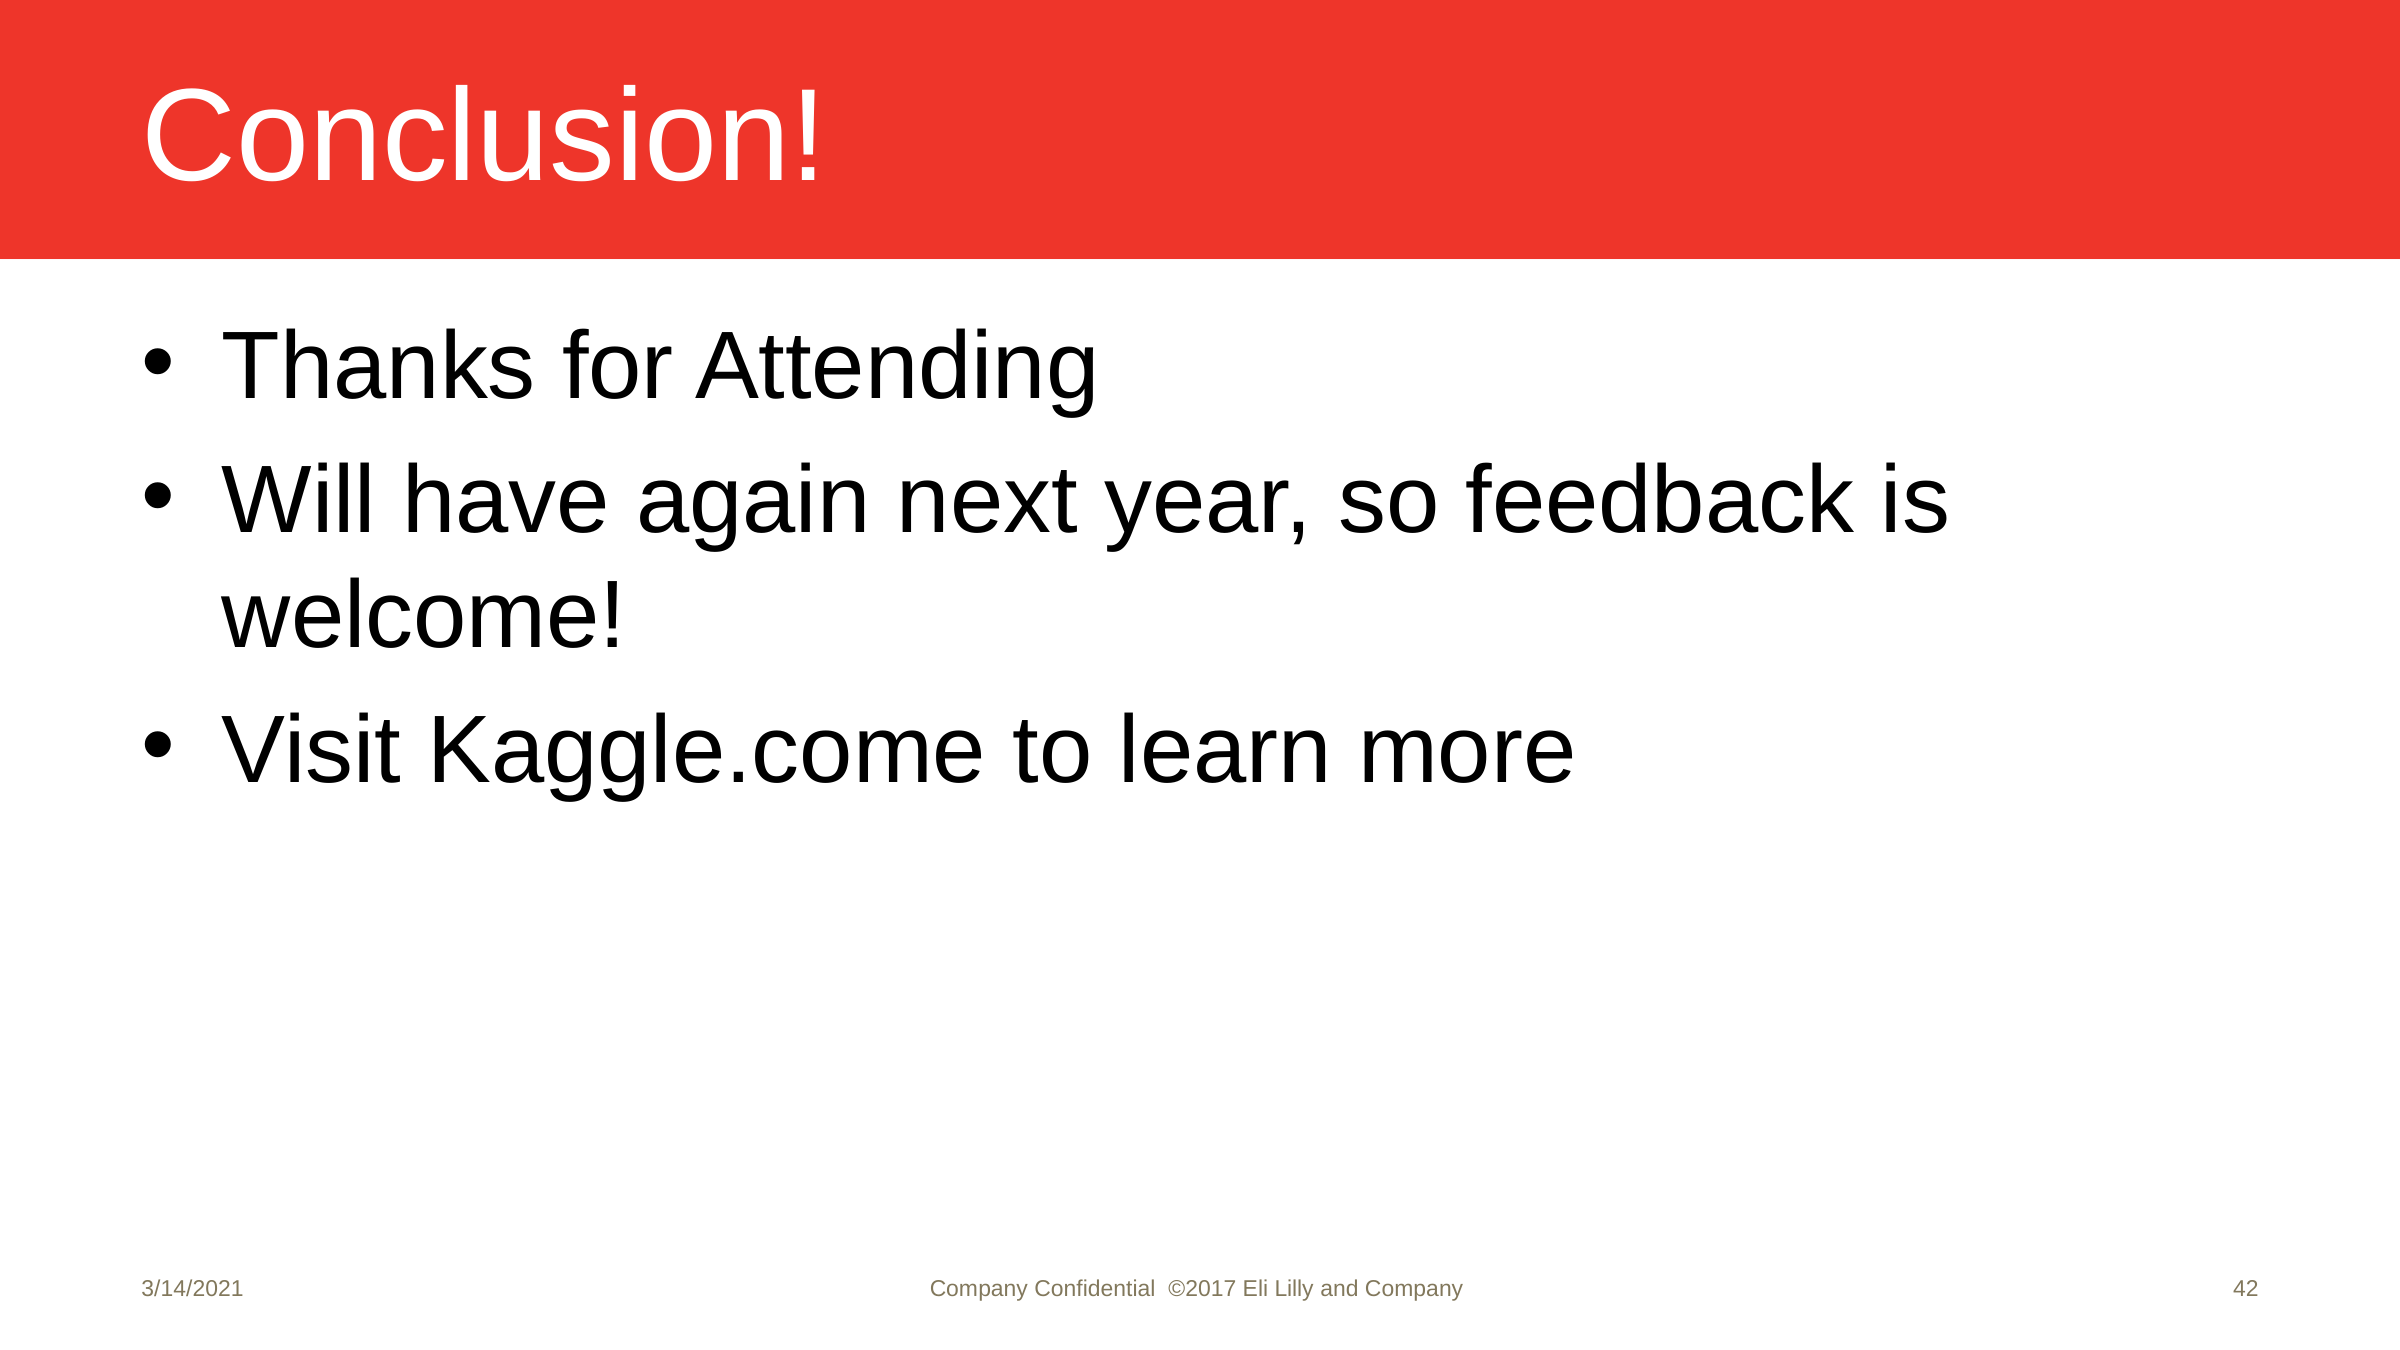

# Conclusion!
Thanks for Attending
Will have again next year, so feedback is welcome!
Visit Kaggle.come to learn more
3/14/2021
Company Confidential  ©2017 Eli Lilly and Company
42